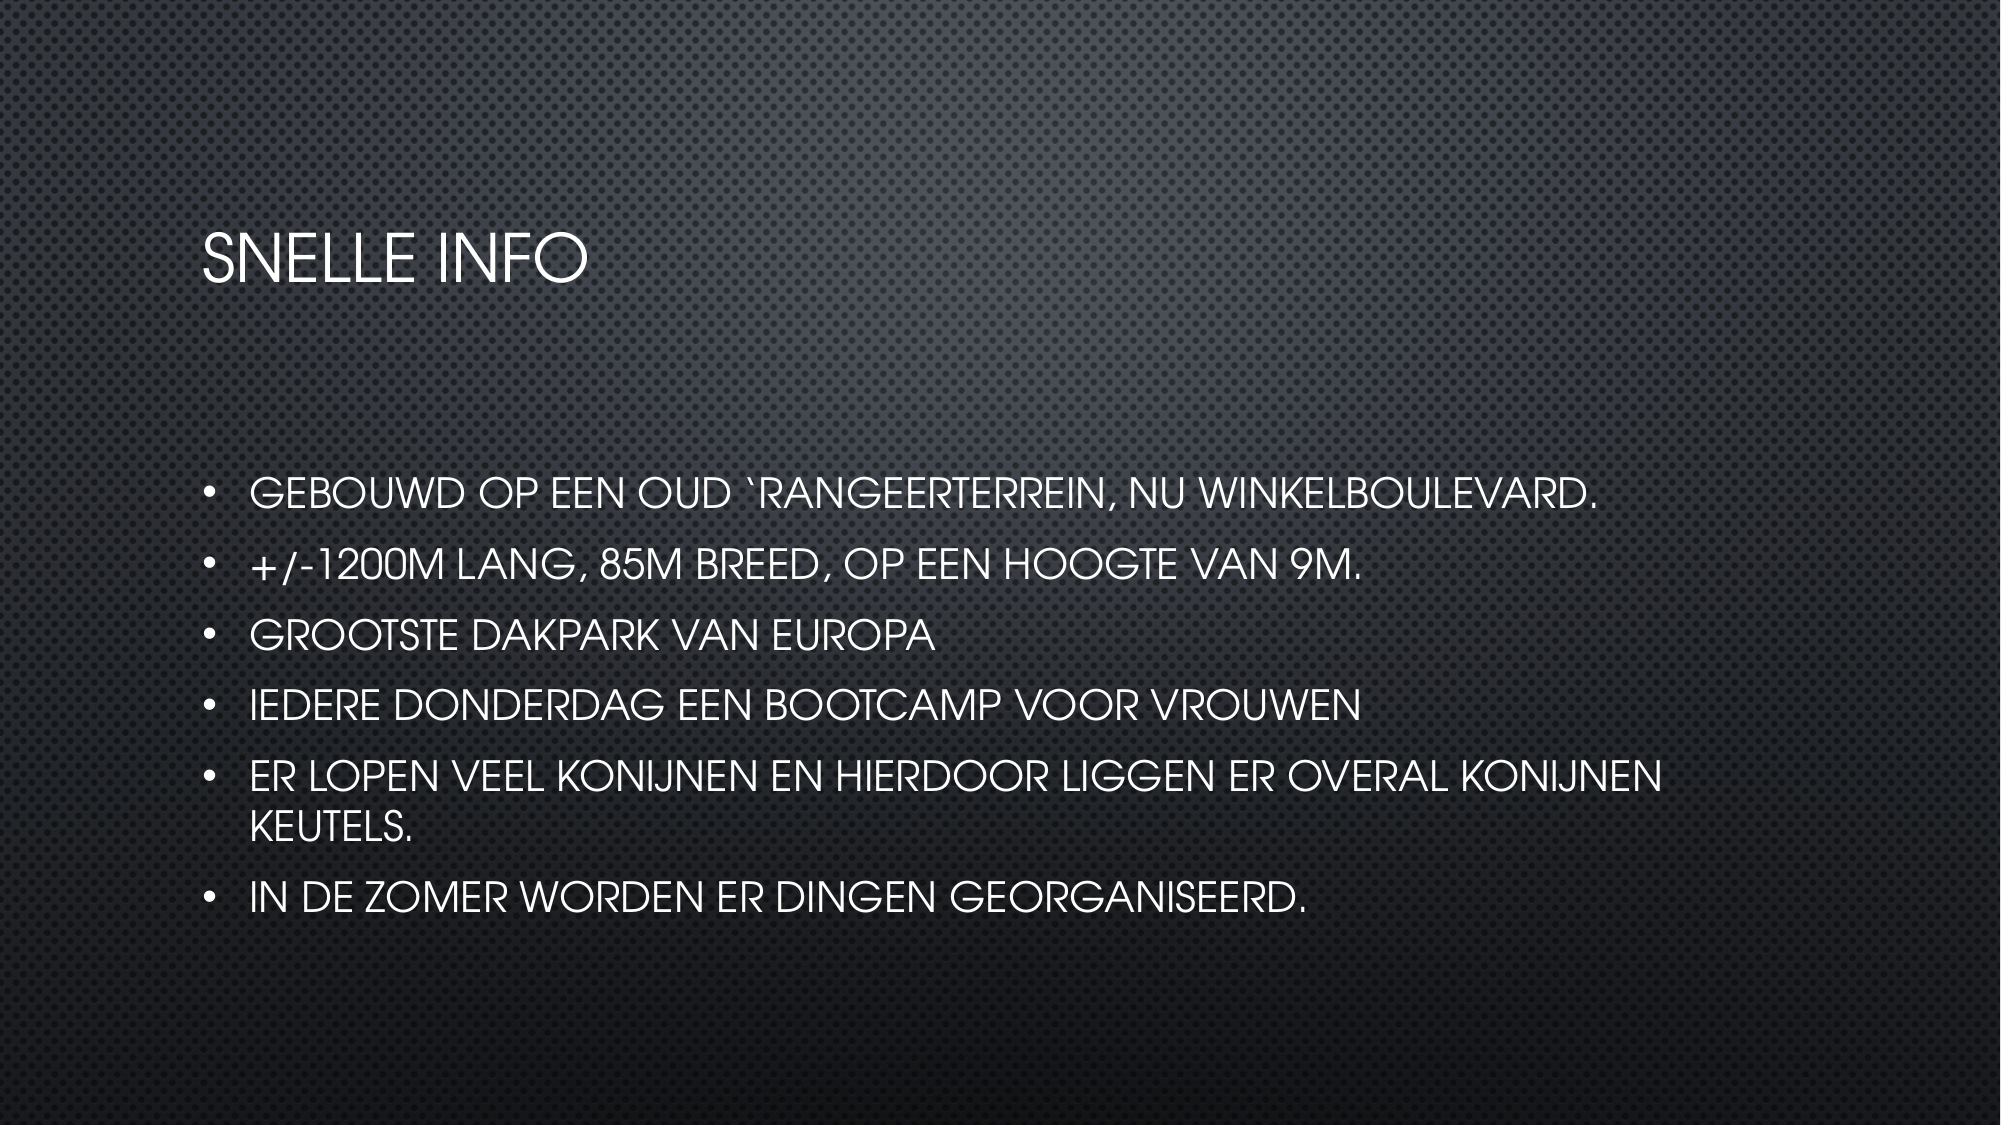

# Snelle info
gebouwd op een oud ‘rangeerterrein, nu winkelboulevard.
+/-1200m lang, 85m breed, op een hoogte van 9m.
Grootste dakpark van europa
Iedere donderdag een bootcamp voor vrouwen
Er lopen veel konijnen en hierdoor liggen er overal konijnen keutels.
In de zomer worden er dingen georganiseerd.